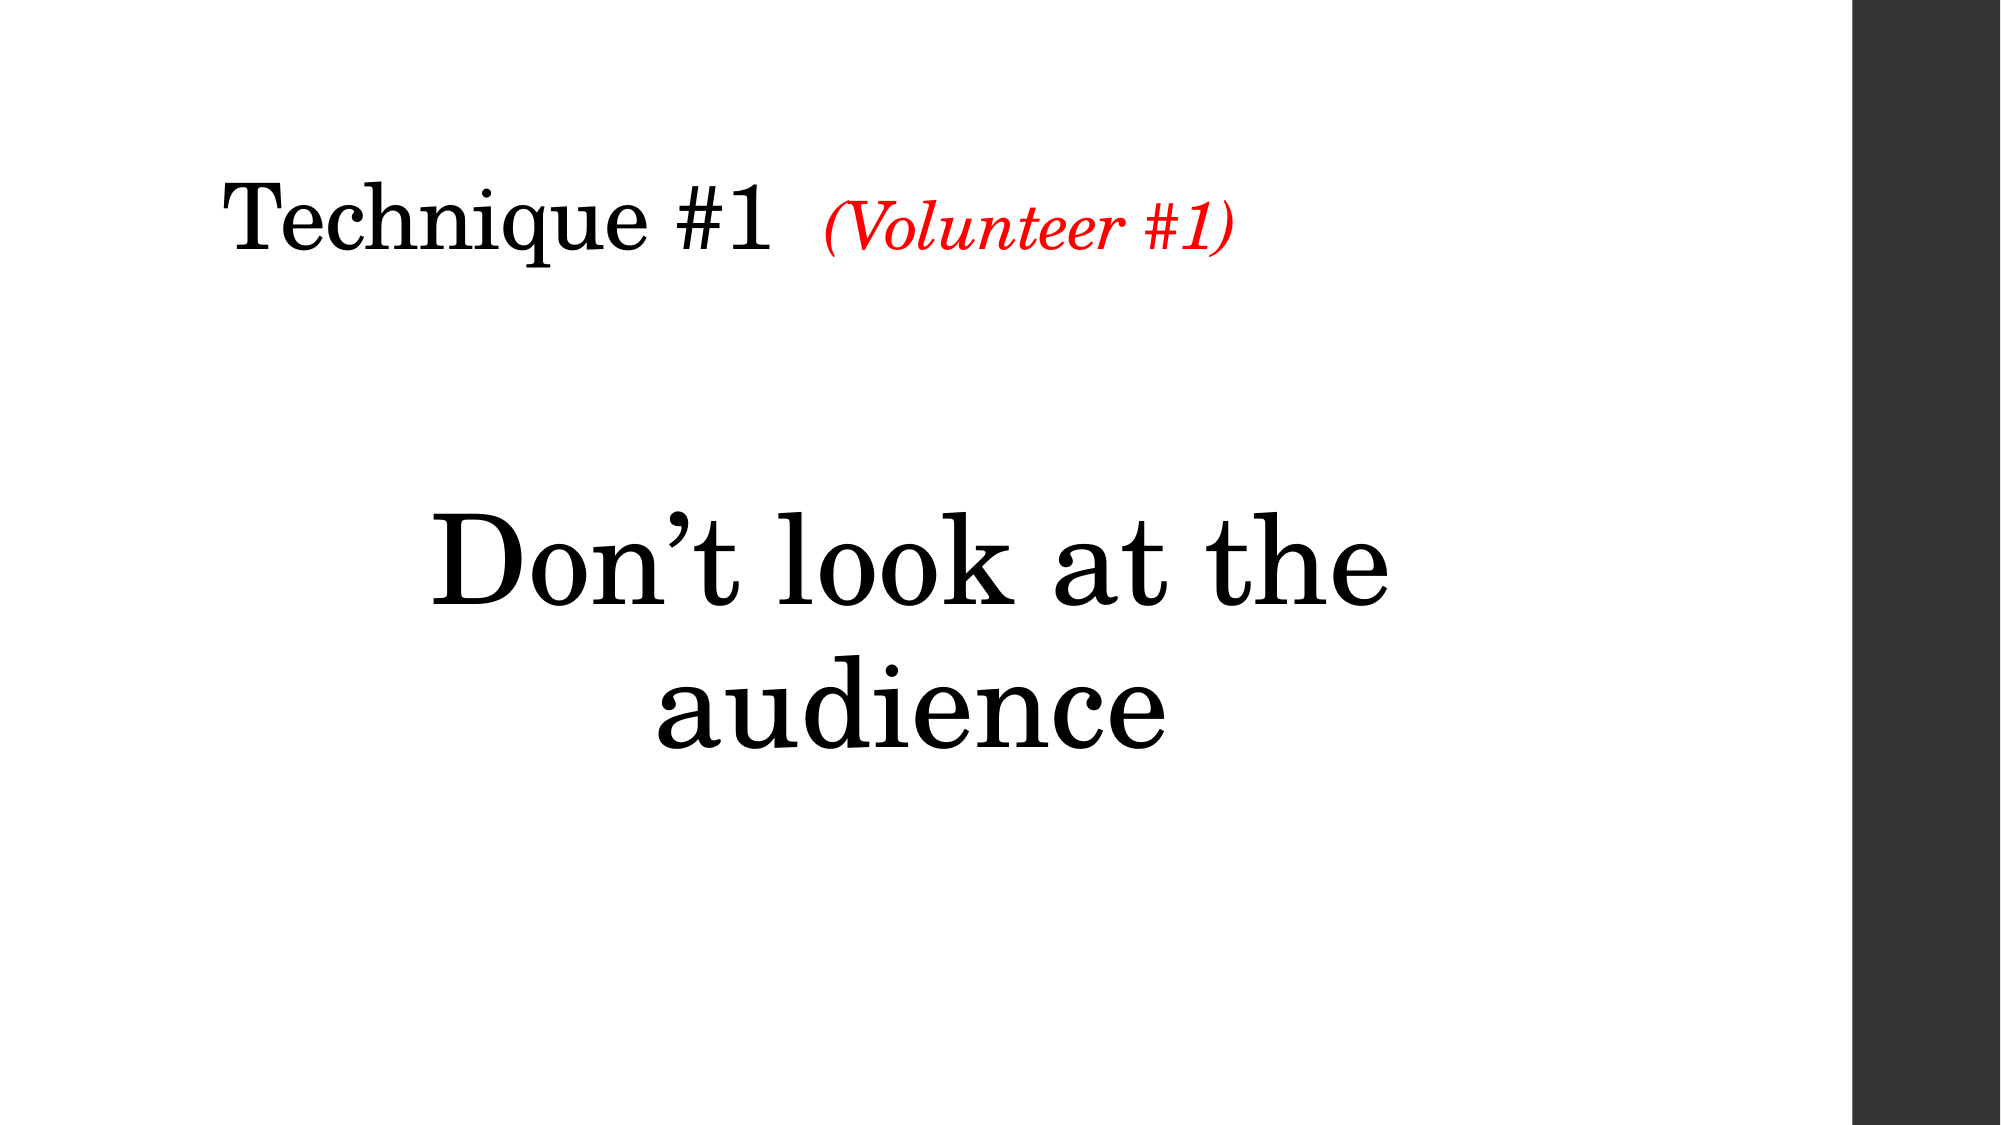

# Technique #1  (Volunteer #1)

Don’t look at the audience